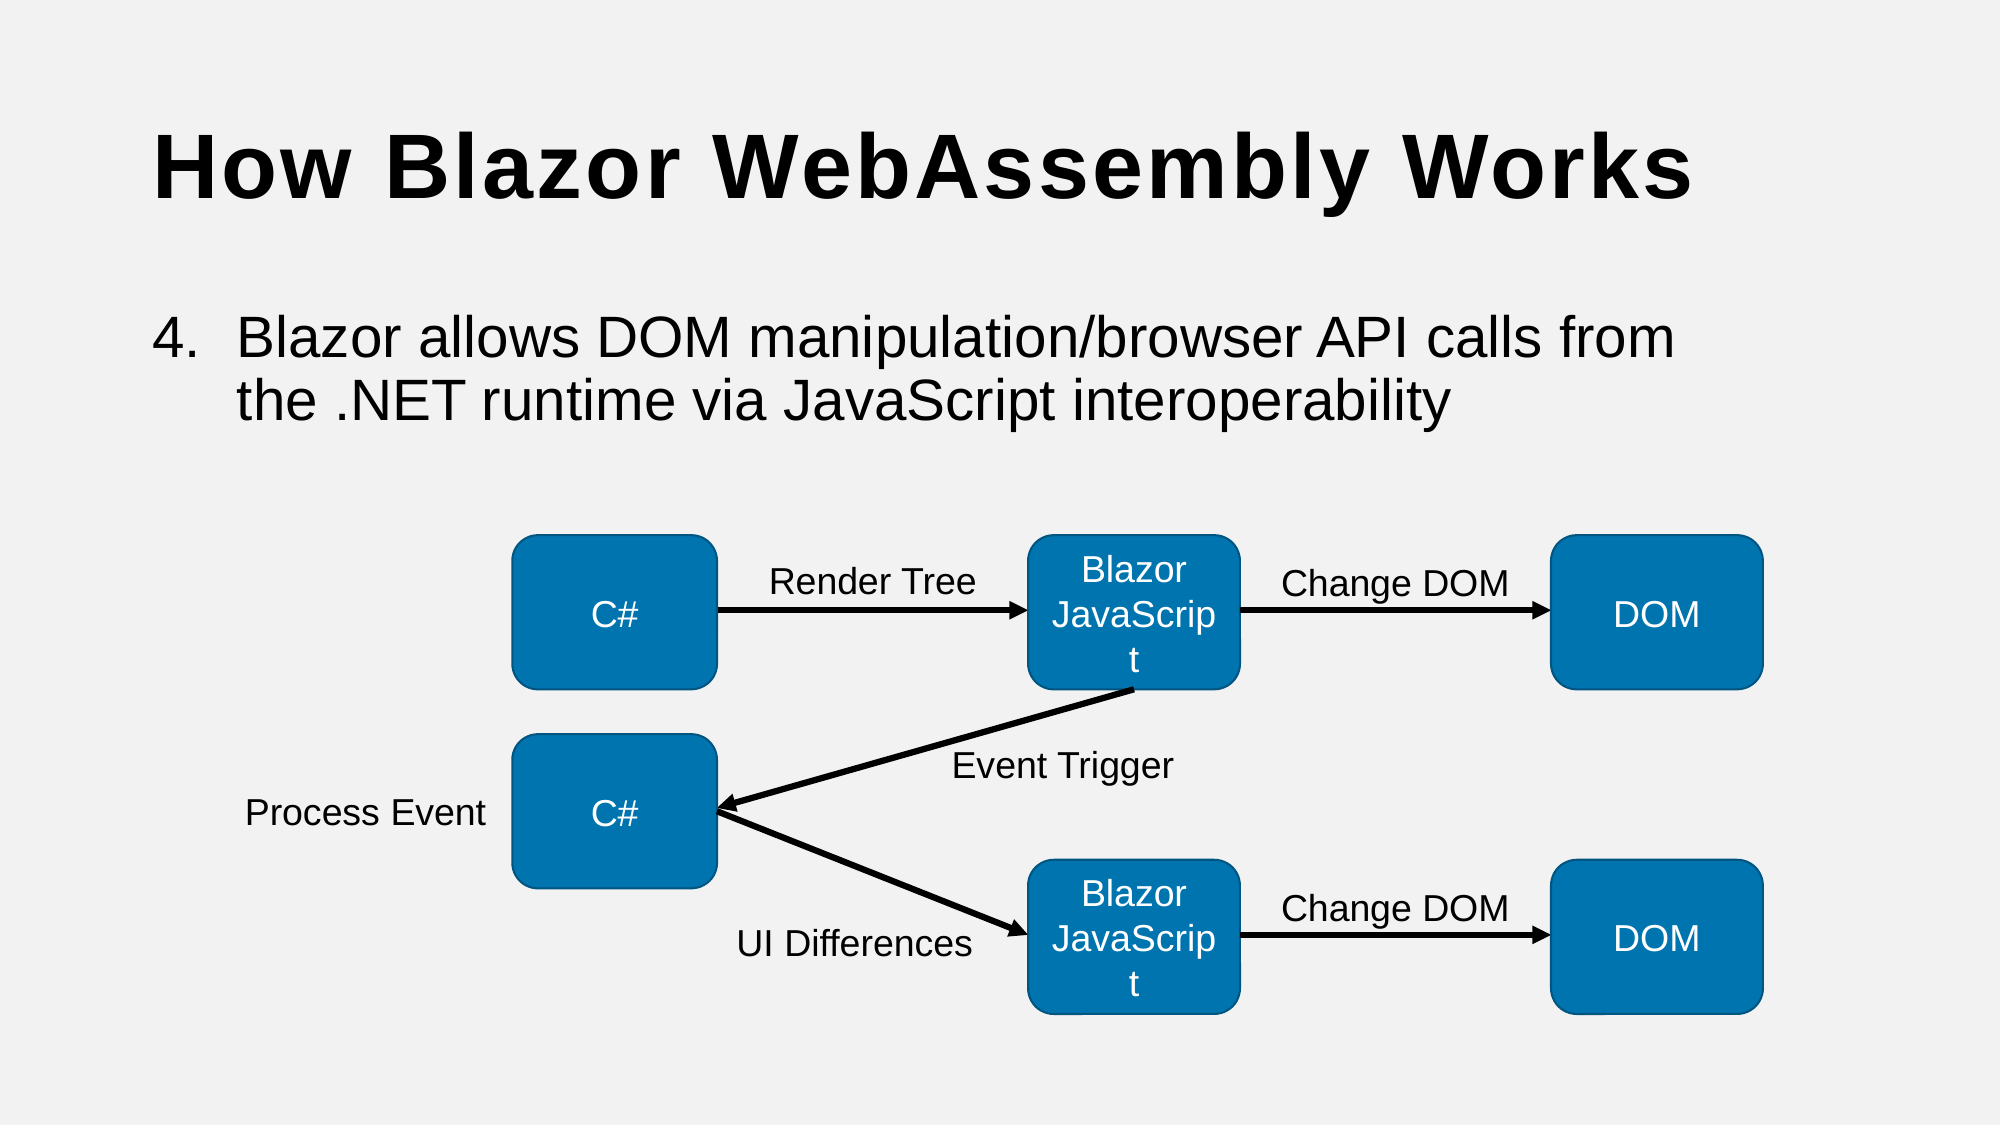

# How Blazor WebAssembly Works
Blazor allows DOM manipulation/browser API calls from the .NET runtime via JavaScript interoperability
C#
Blazor JavaScript
DOM
Render Tree
Change DOM
C#
Event Trigger
Process Event
Blazor JavaScript
DOM
Change DOM
UI Differences